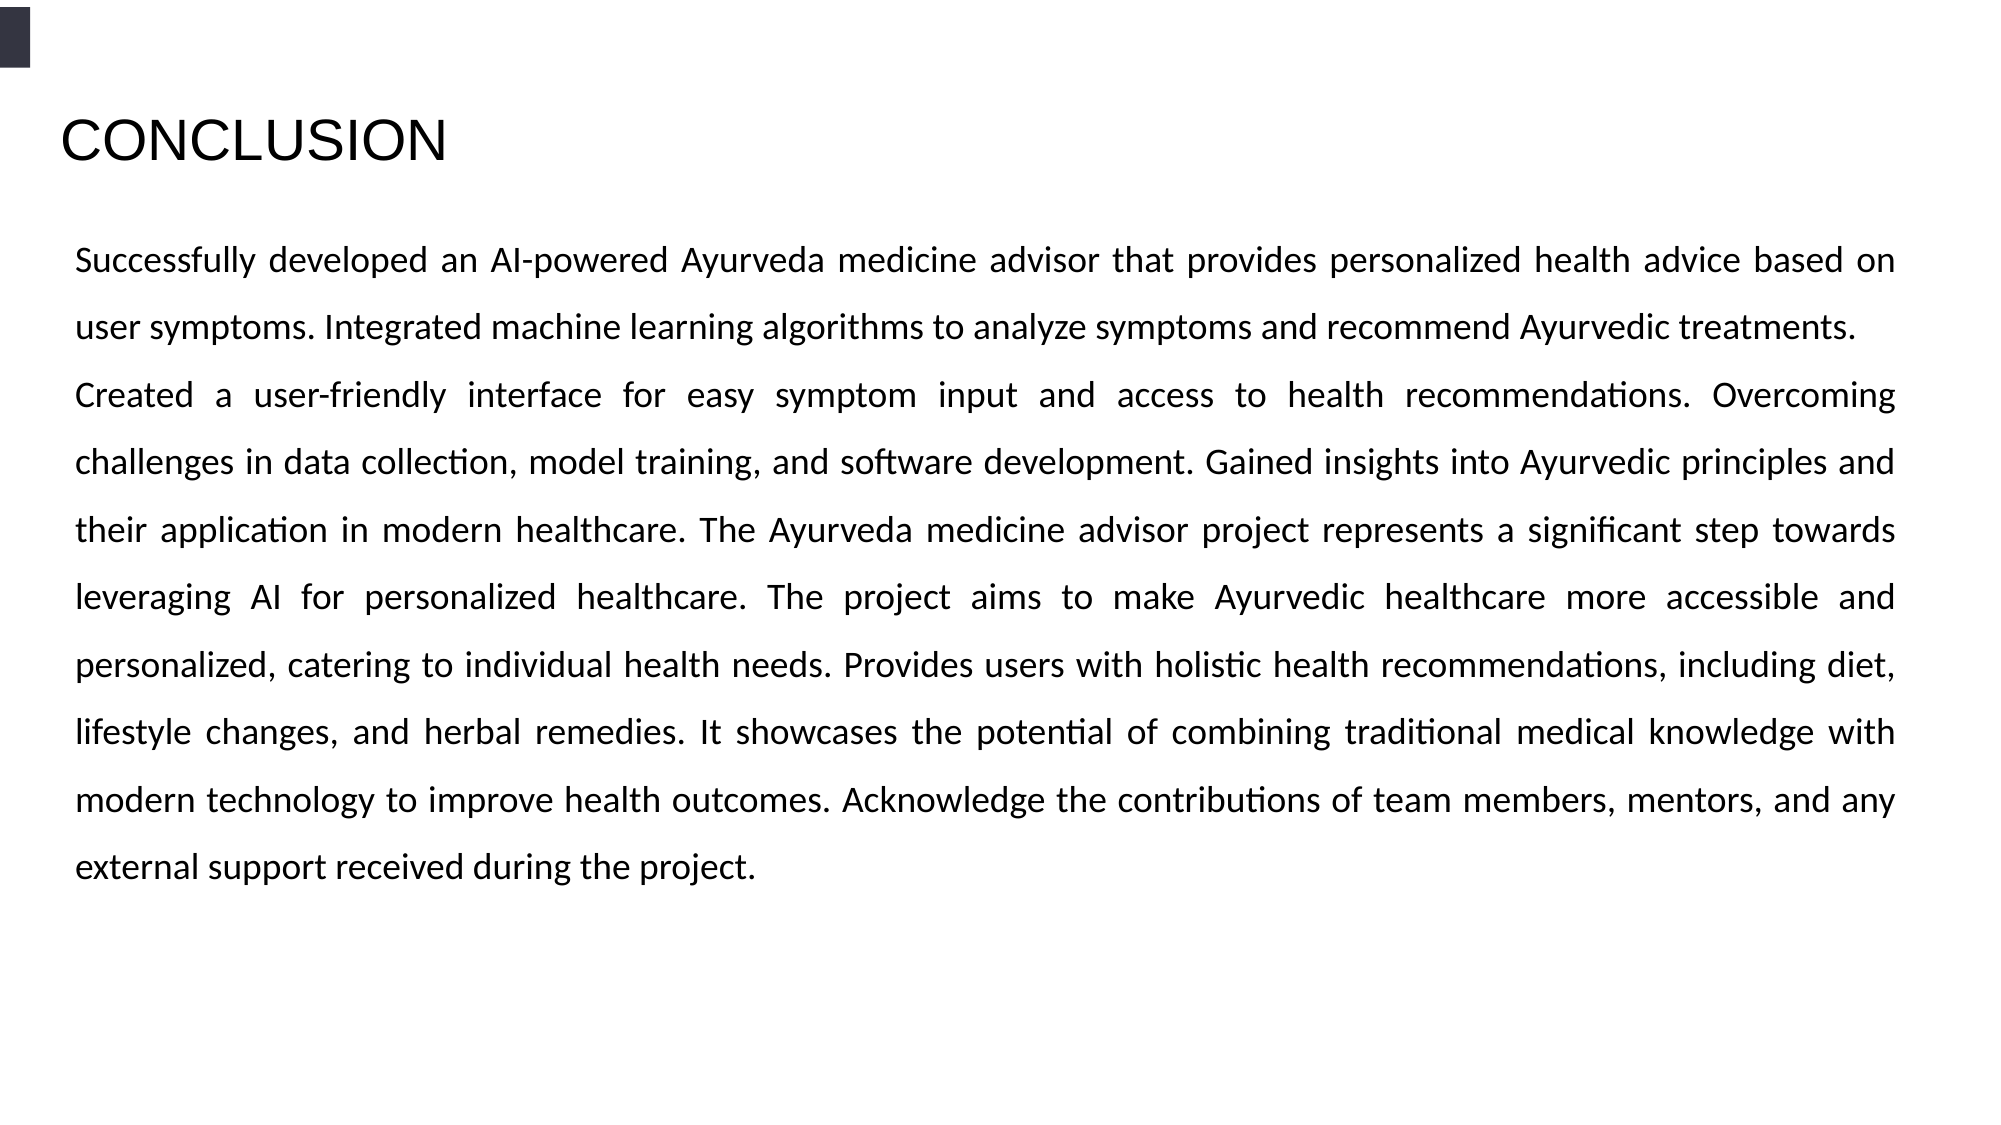

CONCLUSION
Successfully developed an AI-powered Ayurveda medicine advisor that provides personalized health advice based on user symptoms. Integrated machine learning algorithms to analyze symptoms and recommend Ayurvedic treatments.
Created a user-friendly interface for easy symptom input and access to health recommendations. Overcoming challenges in data collection, model training, and software development. Gained insights into Ayurvedic principles and their application in modern healthcare. The Ayurveda medicine advisor project represents a significant step towards leveraging AI for personalized healthcare. The project aims to make Ayurvedic healthcare more accessible and personalized, catering to individual health needs. Provides users with holistic health recommendations, including diet, lifestyle changes, and herbal remedies. It showcases the potential of combining traditional medical knowledge with modern technology to improve health outcomes. Acknowledge the contributions of team members, mentors, and any external support received during the project.